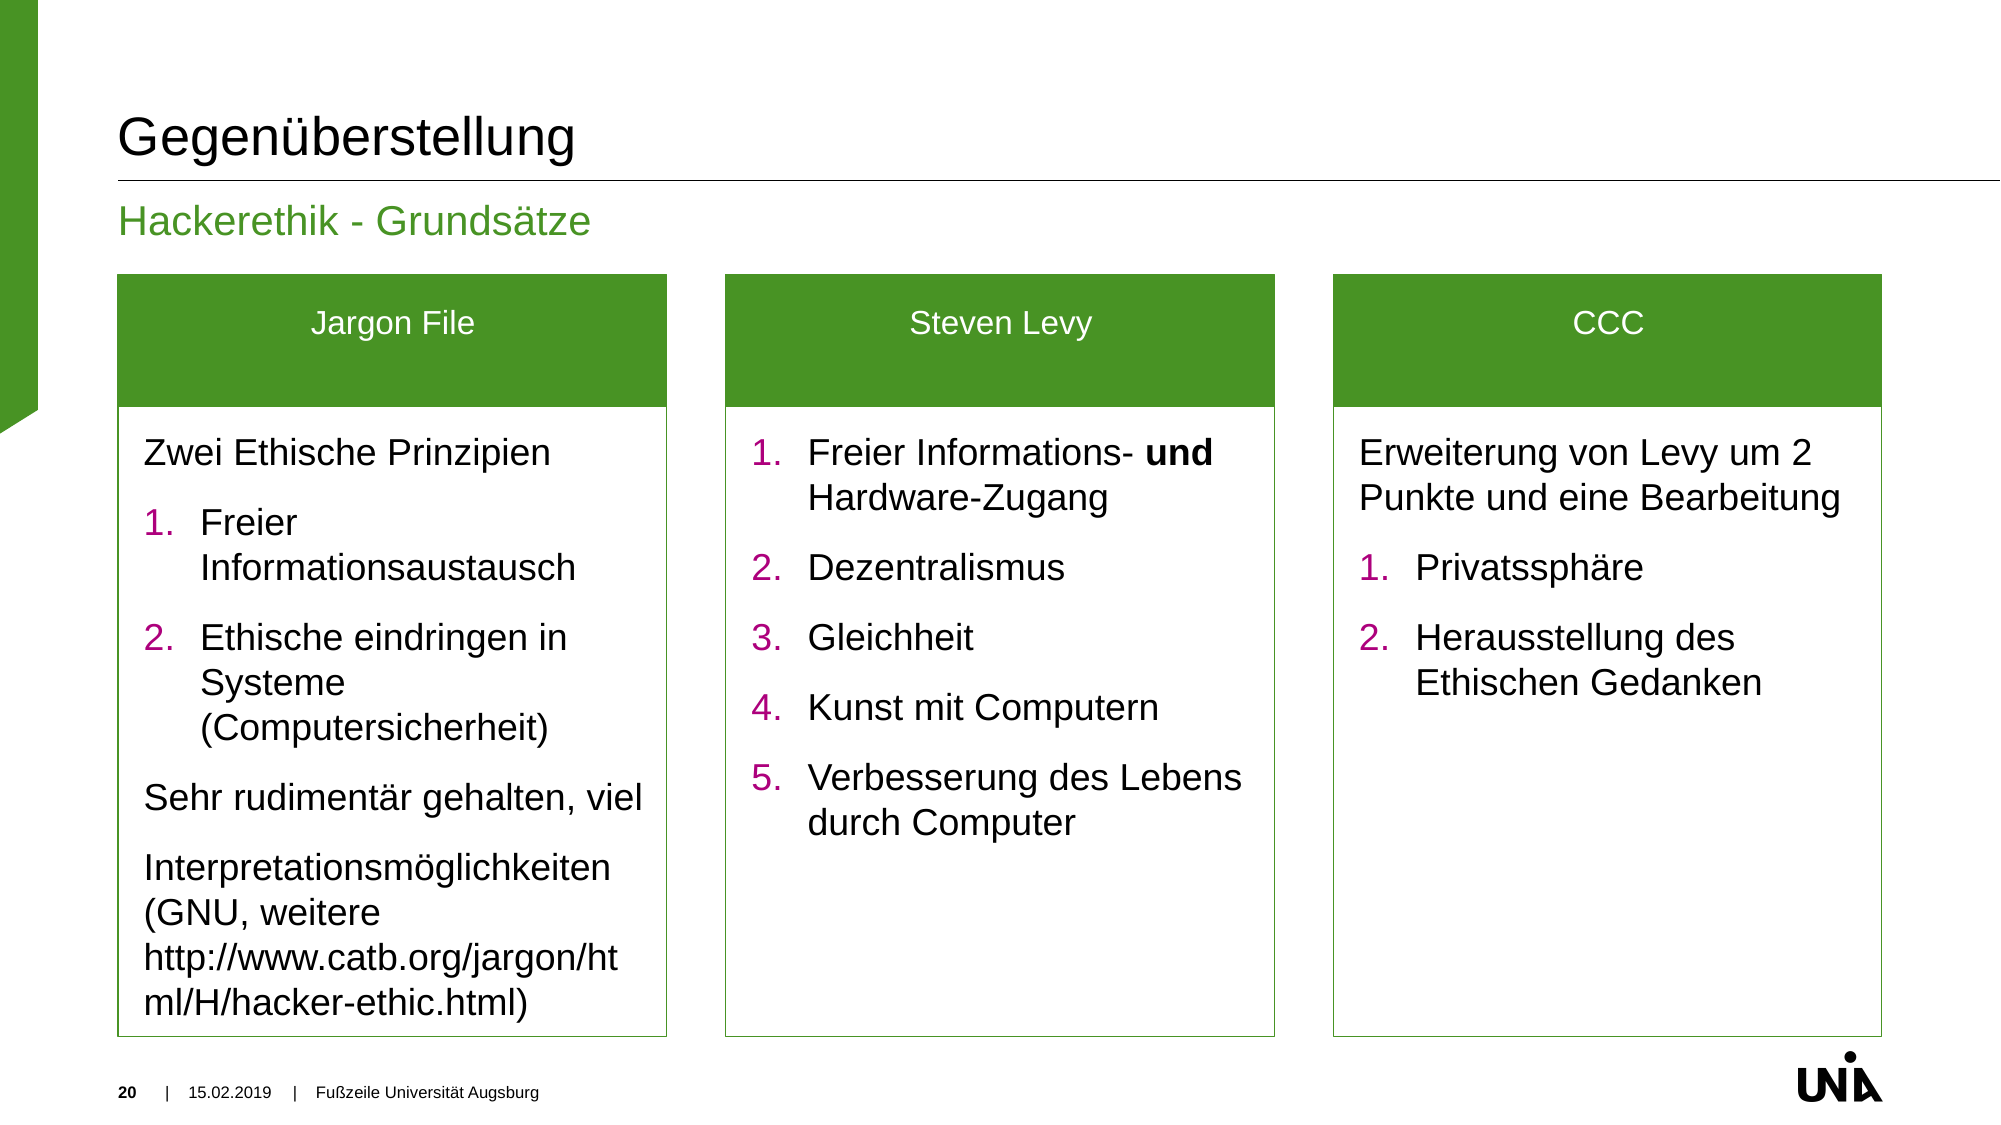

# Gegenüberstellung
Hackerethik - Grundsätze
Jargon File
Steven Levy
CCC
Zwei Ethische Prinzipien
Freier Informationsaustausch
Ethische eindringen in Systeme (Computersicherheit)
Sehr rudimentär gehalten, viel
Interpretationsmöglichkeiten (GNU, weitere http://www.catb.org/jargon/html/H/hacker-ethic.html)
Freier Informations- und Hardware-Zugang
Dezentralismus
Gleichheit
Kunst mit Computern
Verbesserung des Lebens durch Computer

Erweiterung von Levy um 2 Punkte und eine Bearbeitung
Privatssphäre
Herausstellung des Ethischen Gedanken

20
|    15.02.2019
|    Fußzeile Universität Augsburg